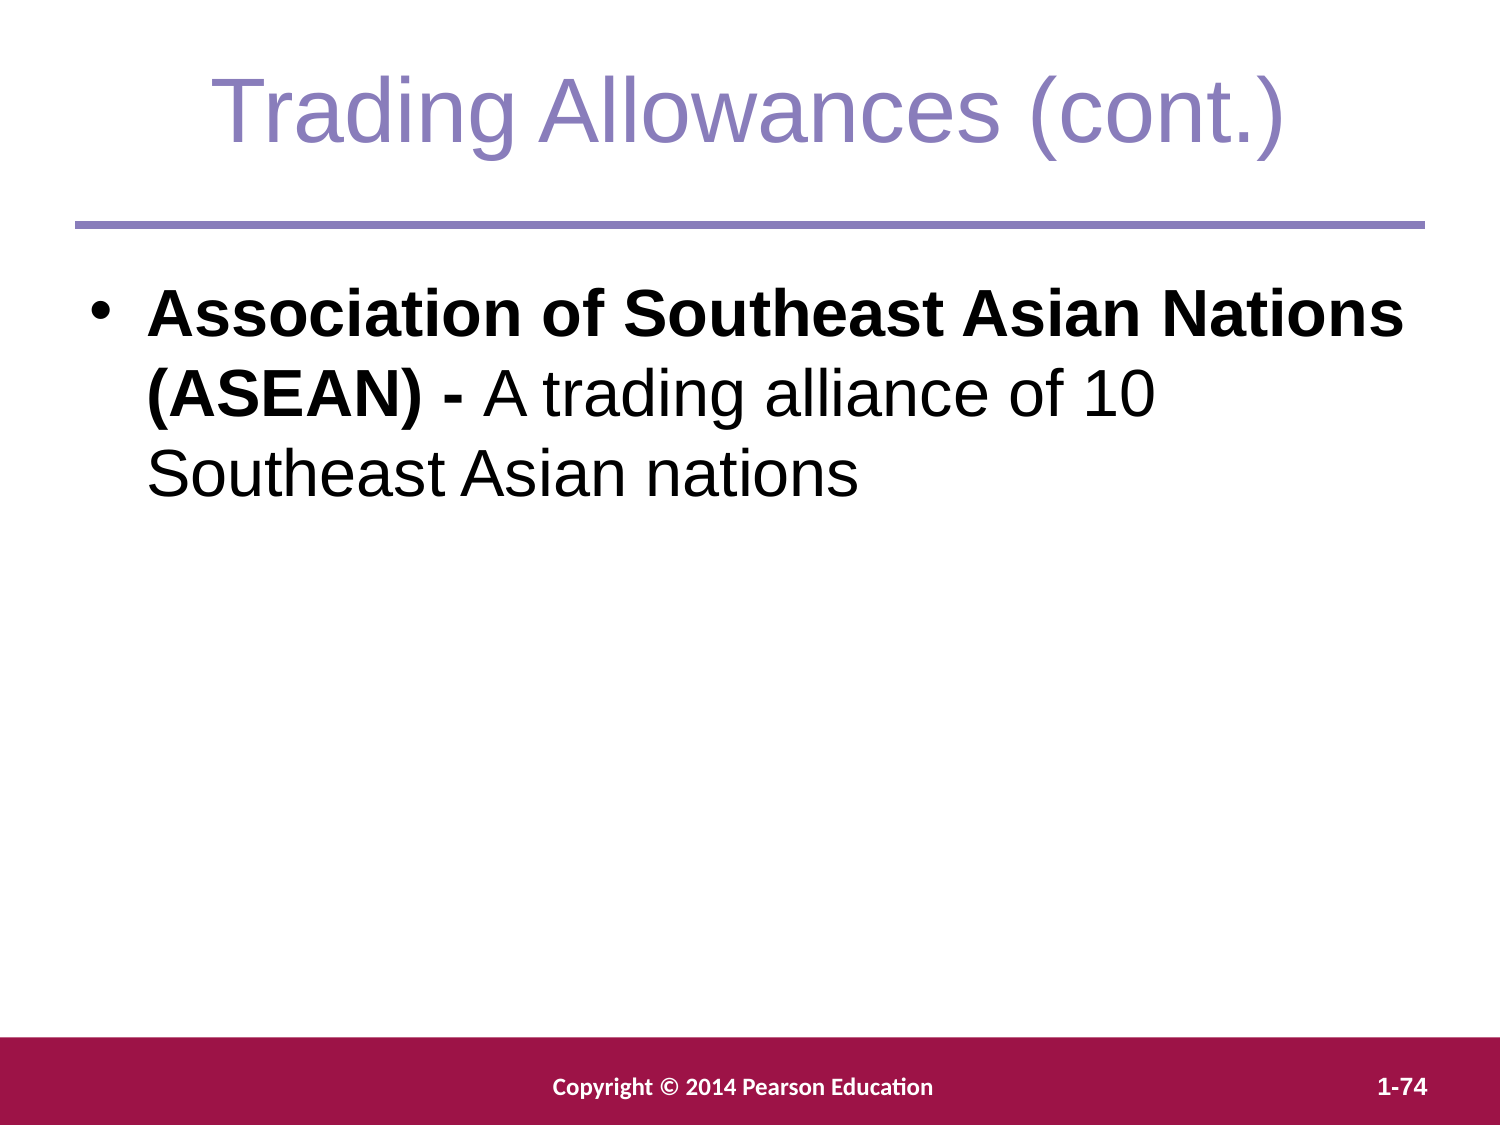

Trading Allowances (cont.)
Association of Southeast Asian Nations (ASEAN) - A trading alliance of 10 Southeast Asian nations